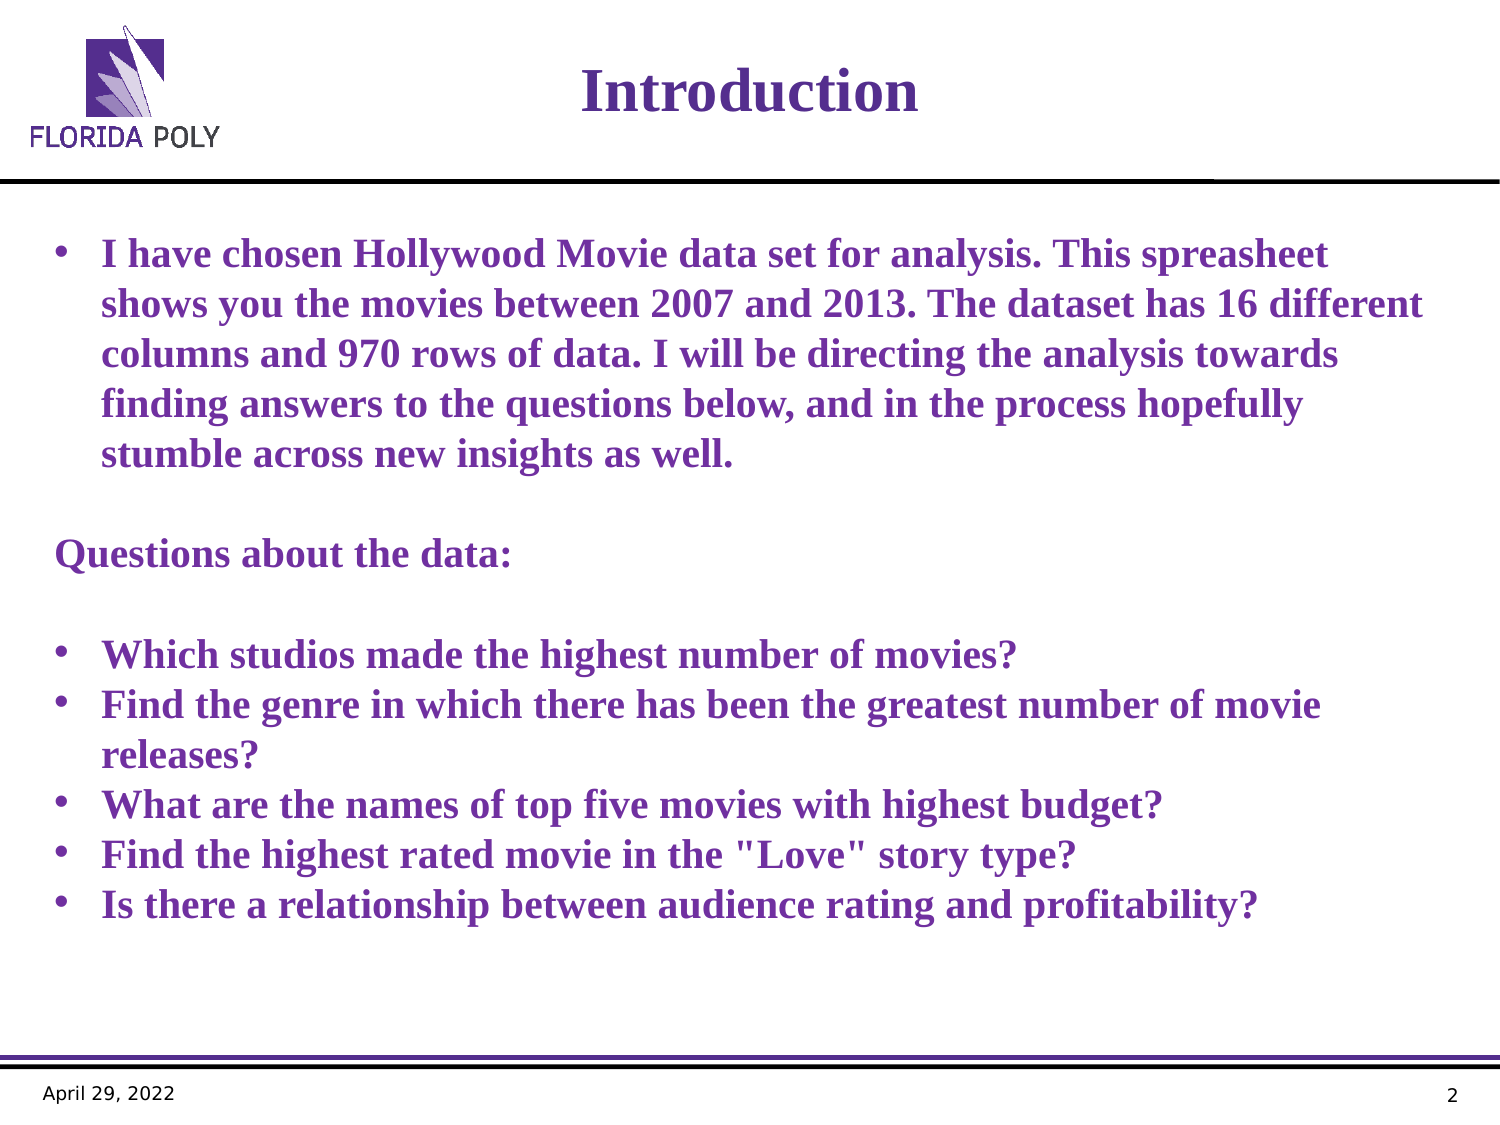

# Introduction
I have chosen Hollywood Movie data set for analysis. This spreasheet shows you the movies between 2007 and 2013. The dataset has 16 different columns and 970 rows of data. I will be directing the analysis towards finding answers to the questions below, and in the process hopefully stumble across new insights as well.

Questions about the data:

Which studios made the highest number of movies?
Find the genre in which there has been the greatest number of movie releases?
What are the names of top five movies with highest budget?
Find the highest rated movie in the "Love" story type?
Is there a relationship between audience rating and profitability?